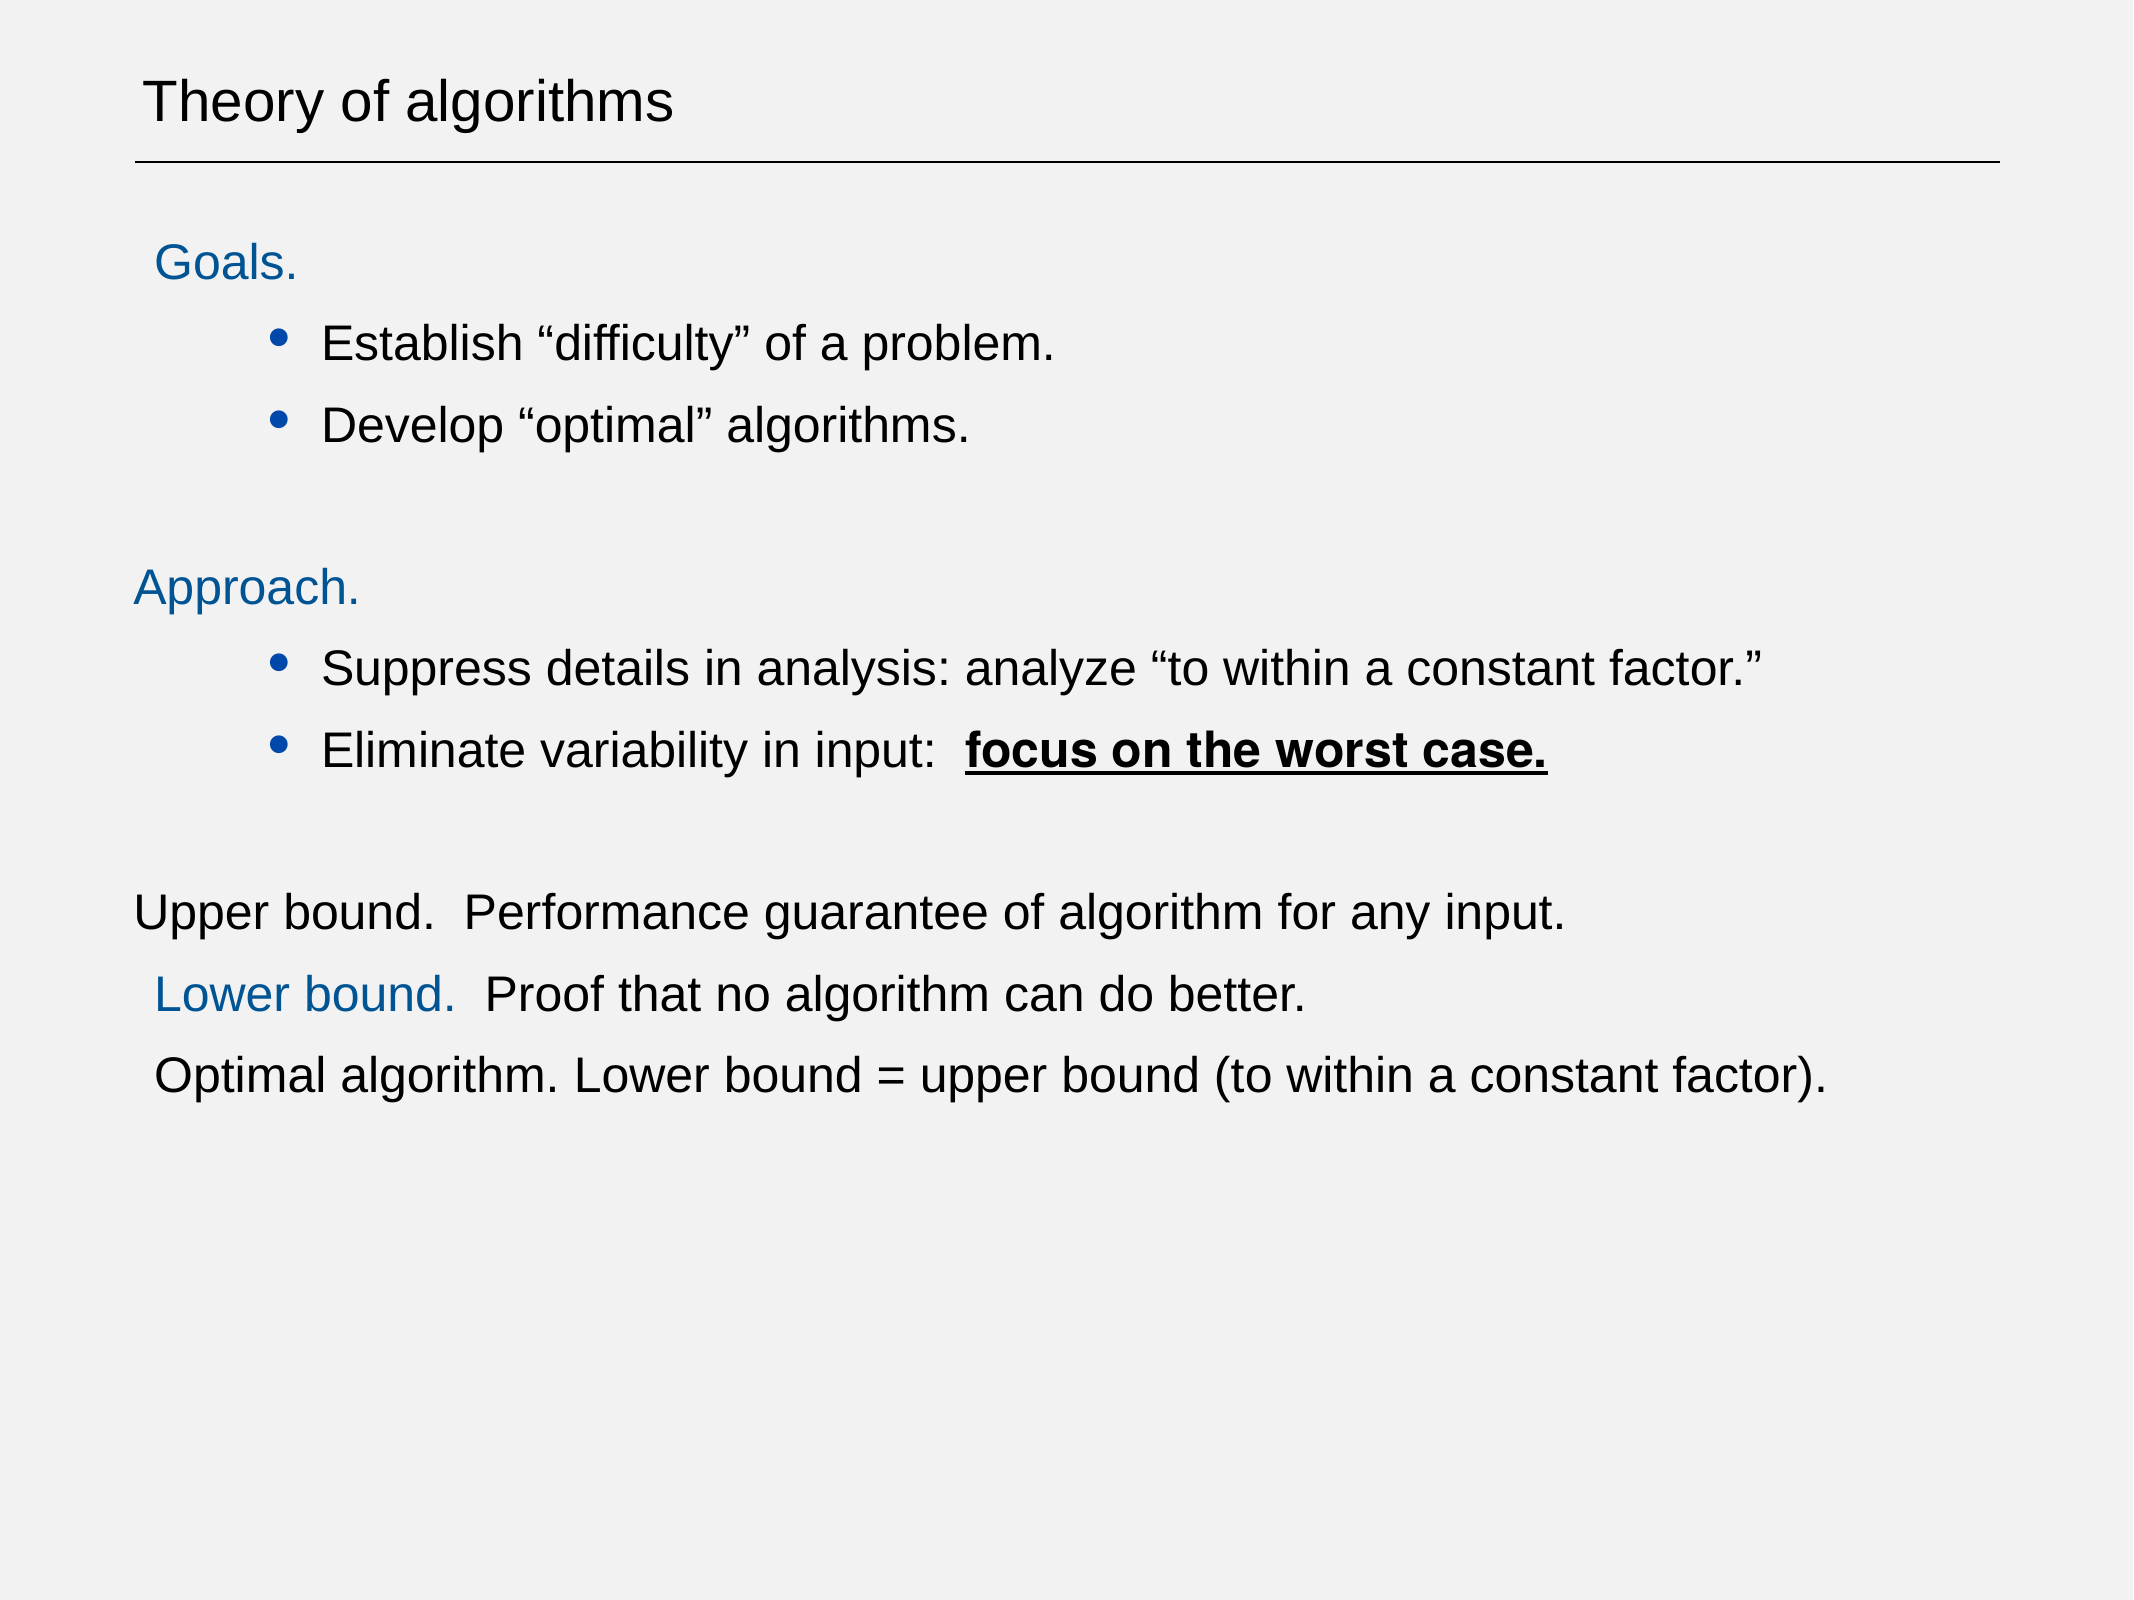

# Theory of algorithms
Goals.
Establish “difficulty” of a problem.
Develop “optimal” algorithms.
Approach.
Suppress details in analysis: analyze “to within a constant factor.”
Eliminate variability in input:  focus on the worst case.
Upper bound.  Performance guarantee of algorithm for any input.
Lower bound.  Proof that no algorithm can do better.
Optimal algorithm. Lower bound = upper bound (to within a constant factor).
52